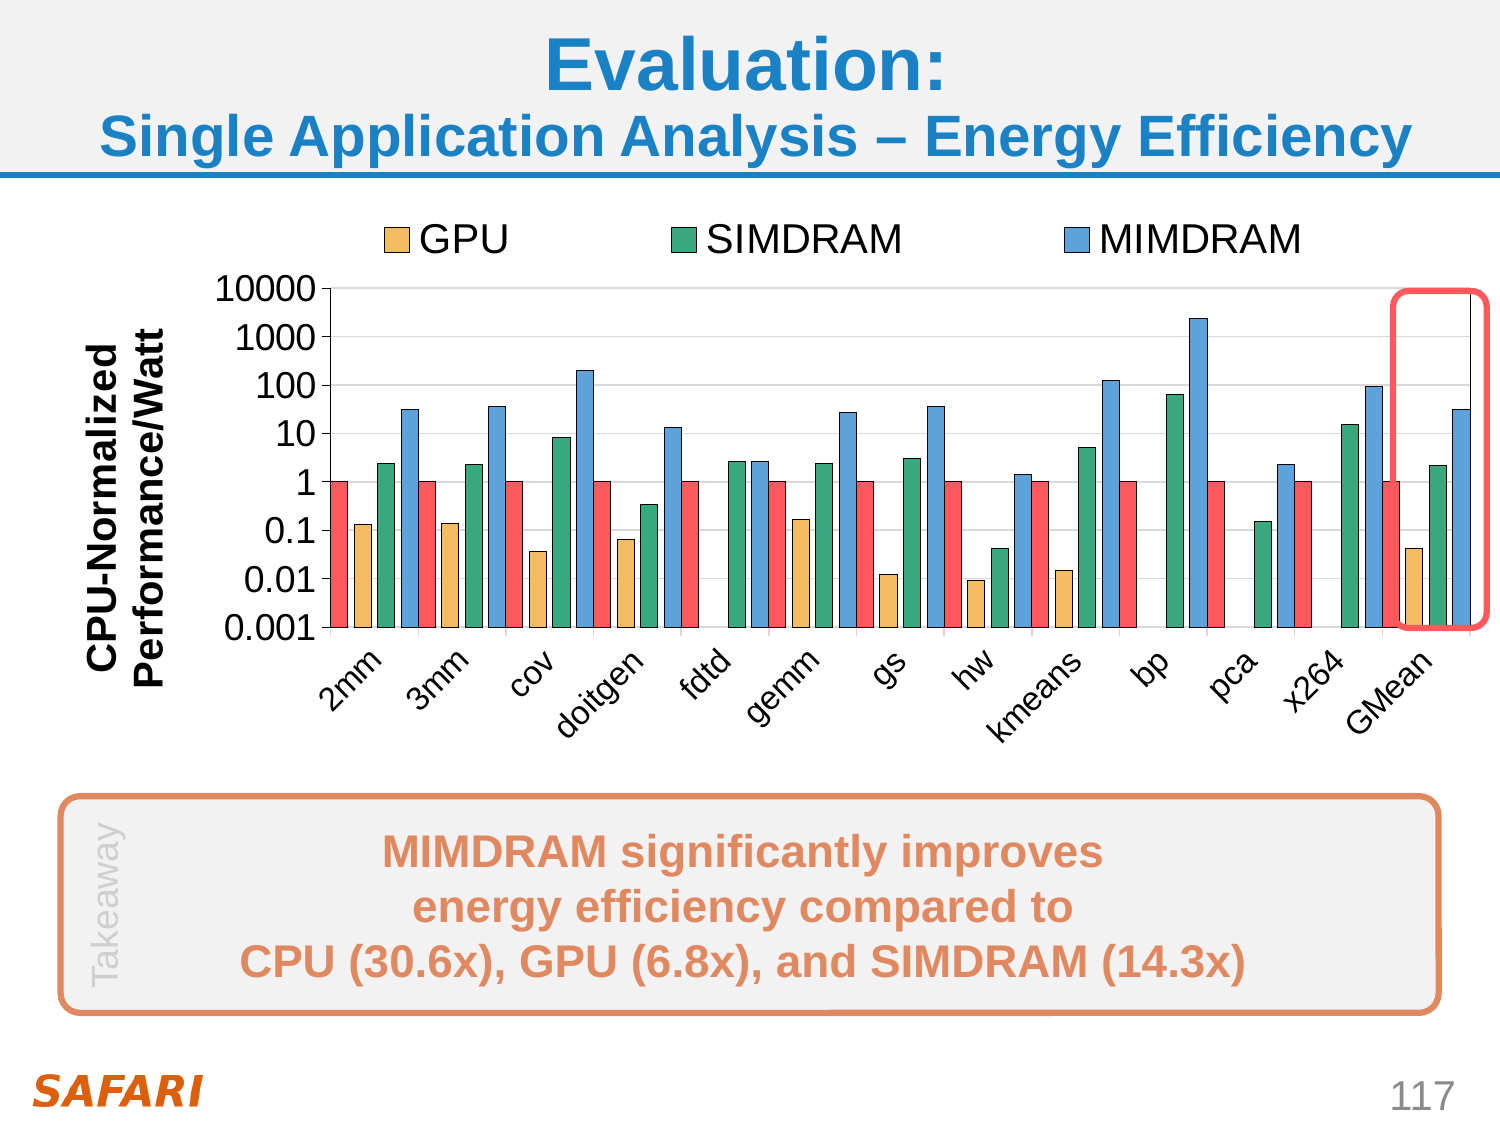

# Evaluation: Single Application Analysis – Energy Efficiency

### Chart

| Category | CPU | GPU | SIMDRAM | MIMDRAM |
|---|---|---|---|---|
| 2mm | 1.0 | 0.134 | 2.346 | 30.754 |
| 3mm | 1.0 | 0.138 | 2.328 | 36.108 |
| cov | 1.0 | 0.036 | 8.195 | 199.081 |
| doitgen | 1.0 | 0.063 | 0.343 | 13.408 |
| fdtd | 1.0 | None | 2.626 | 2.689 |
| gemm | 1.0 | 0.163 | 2.35 | 26.765 |
| gs | 1.0 | 0.012 | 2.994 | 35.272 |
| hw | 1.0 | 0.009 | 0.041 | 1.429 |
| kmeans | 1.0 | 0.015 | 5.189 | 123.361 |
| bp | 1.0 | None | 62.814 | 2397.384 |
| pca | 1.0 | None | 0.153 | 2.294 |
| x264 | 1.0 | None | 15.696 | 92.782 |
| GMean | 1.0 | 0.04271 | 2.13786 | 30.61033 |
MIMDRAM significantly improves
energy efficiency compared to
CPU (30.6x), GPU (6.8x), and SIMDRAM (14.3x)
Takeaway